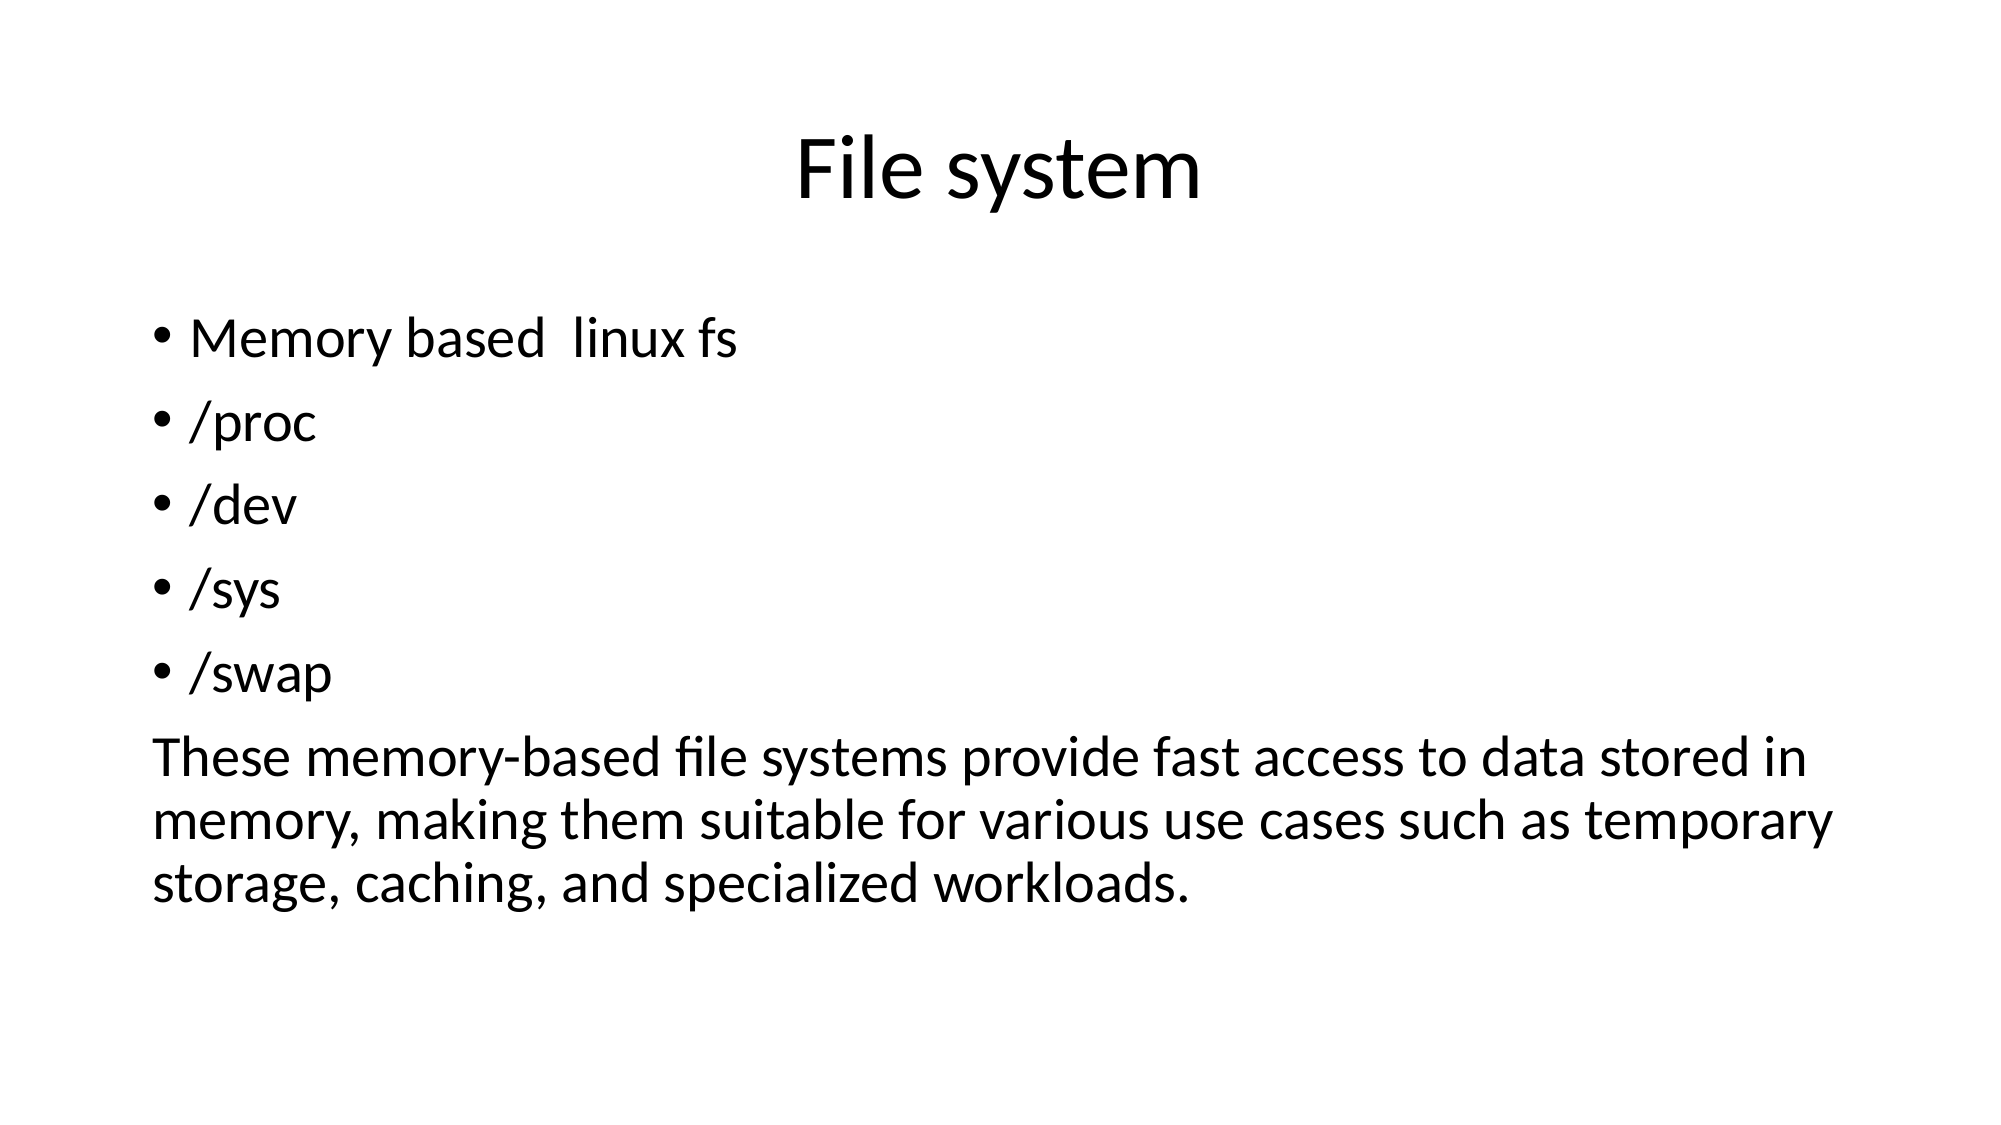

# File system
Memory based  linux fs
/proc
/dev
/sys
/swap
These memory-based file systems provide fast access to data stored in memory, making them suitable for various use cases such as temporary storage, caching, and specialized workloads.